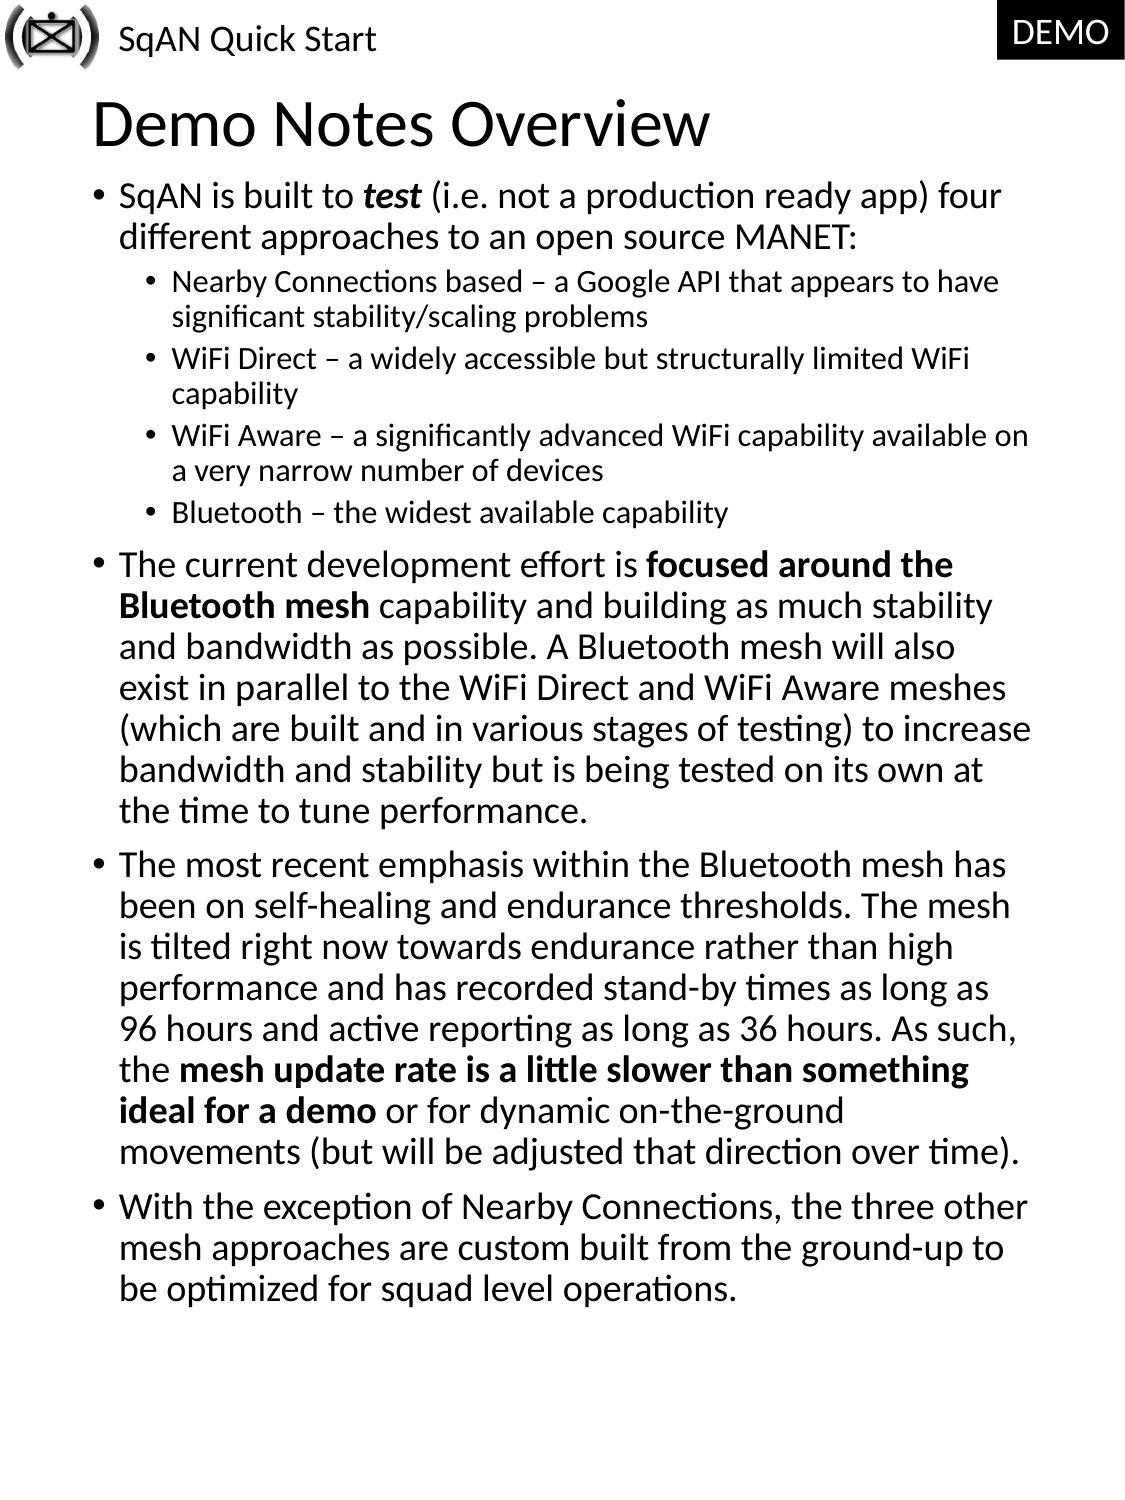

DEMO
# Demo Notes Overview
SqAN is built to test (i.e. not a production ready app) four different approaches to an open source MANET:
Nearby Connections based – a Google API that appears to have significant stability/scaling problems
WiFi Direct – a widely accessible but structurally limited WiFi capability
WiFi Aware – a significantly advanced WiFi capability available on a very narrow number of devices
Bluetooth – the widest available capability
The current development effort is focused around the Bluetooth mesh capability and building as much stability and bandwidth as possible. A Bluetooth mesh will also exist in parallel to the WiFi Direct and WiFi Aware meshes (which are built and in various stages of testing) to increase bandwidth and stability but is being tested on its own at the time to tune performance.
The most recent emphasis within the Bluetooth mesh has been on self-healing and endurance thresholds. The mesh is tilted right now towards endurance rather than high performance and has recorded stand-by times as long as 96 hours and active reporting as long as 36 hours. As such, the mesh update rate is a little slower than something ideal for a demo or for dynamic on-the-ground movements (but will be adjusted that direction over time).
With the exception of Nearby Connections, the three other mesh approaches are custom built from the ground-up to be optimized for squad level operations.